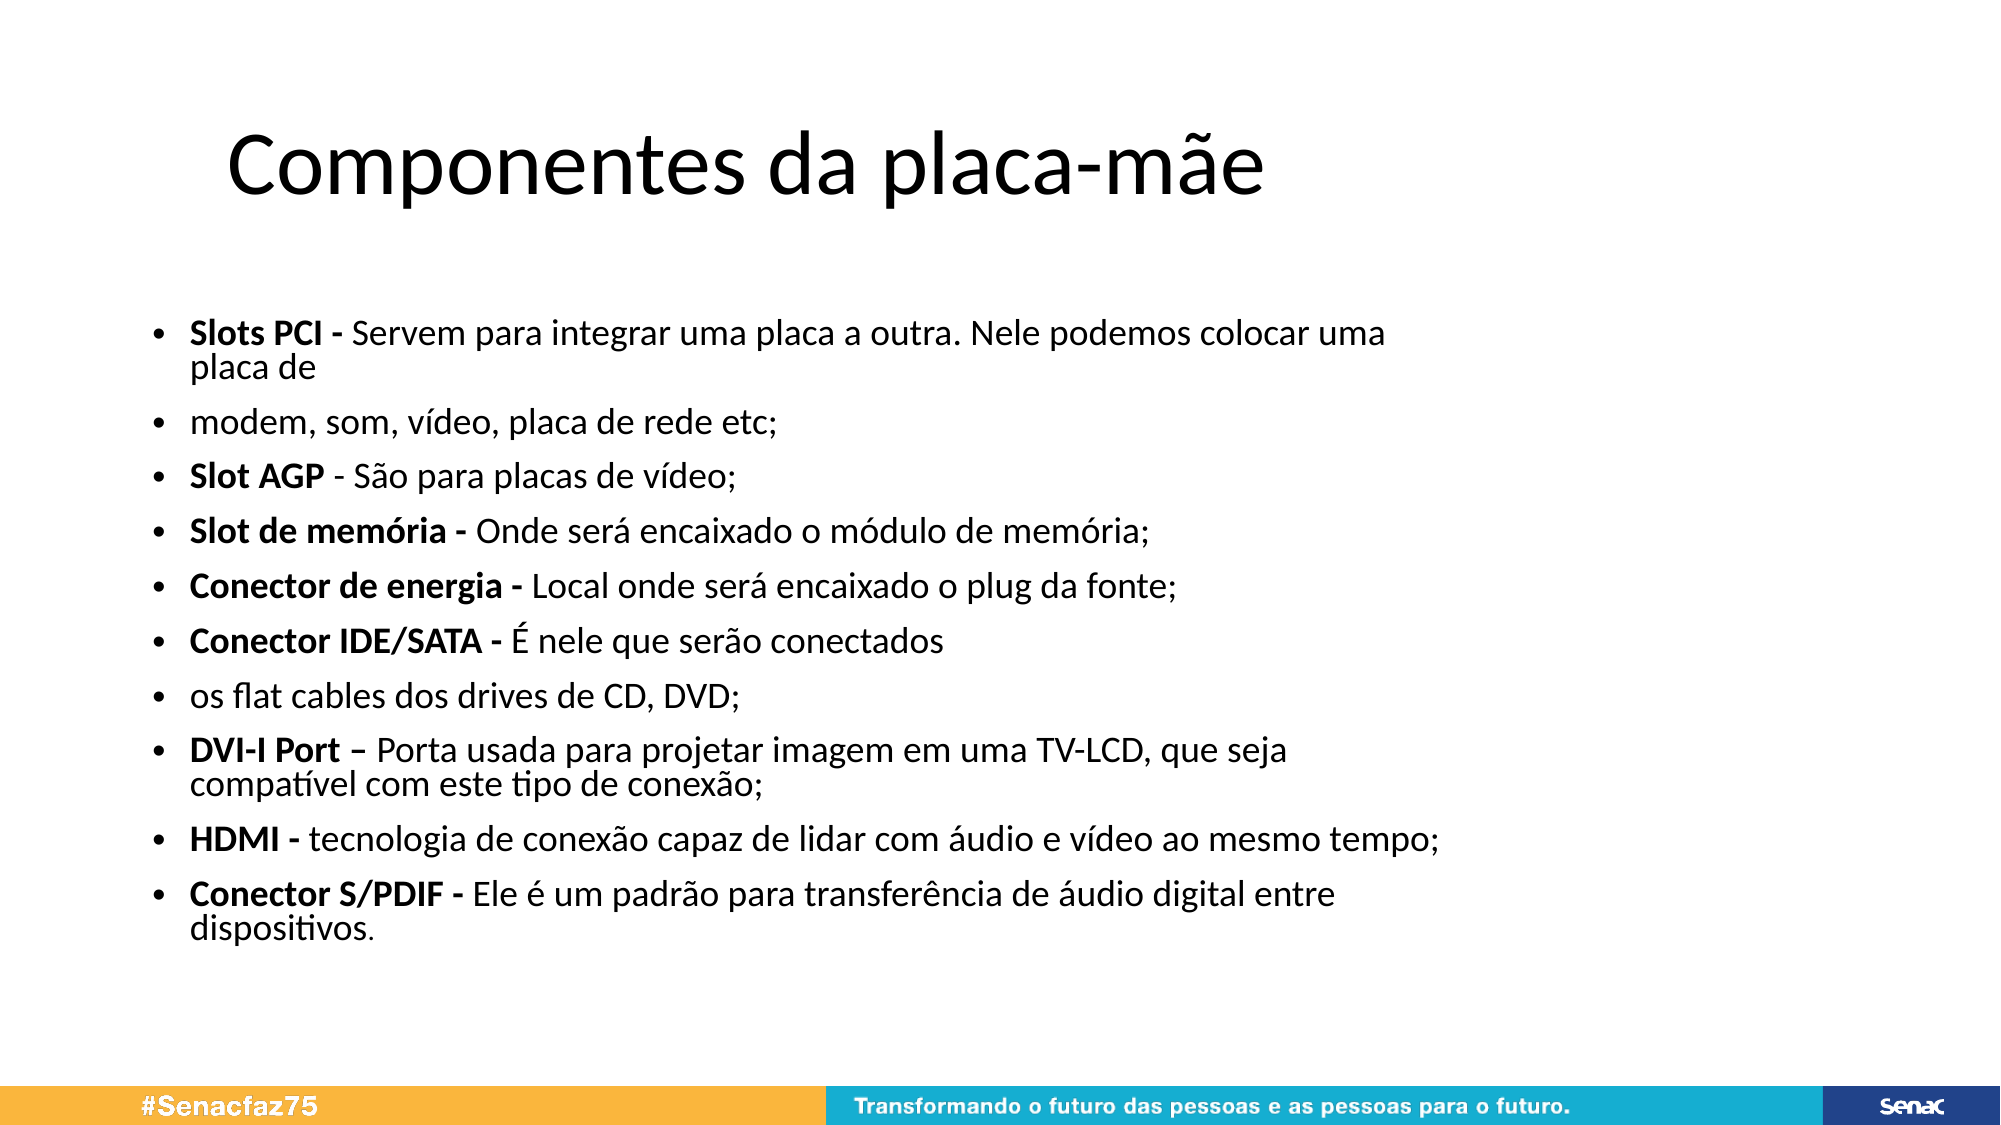

# Componentes da placa-mãe
Slots PCI - Servem para integrar uma placa a outra. Nele podemos colocar uma placa de
modem, som, vídeo, placa de rede etc;
Slot AGP - São para placas de vídeo;
Slot de memória - Onde será encaixado o módulo de memória;
Conector de energia - Local onde será encaixado o plug da fonte;
Conector IDE/SATA - É nele que serão conectados
os flat cables dos drives de CD, DVD;
DVI-I Port – Porta usada para projetar imagem em uma TV-LCD, que seja compatível com este tipo de conexão;
HDMI - tecnologia de conexão capaz de lidar com áudio e vídeo ao mesmo tempo;
Conector S/PDIF - Ele é um padrão para transferência de áudio digital entre dispositivos.